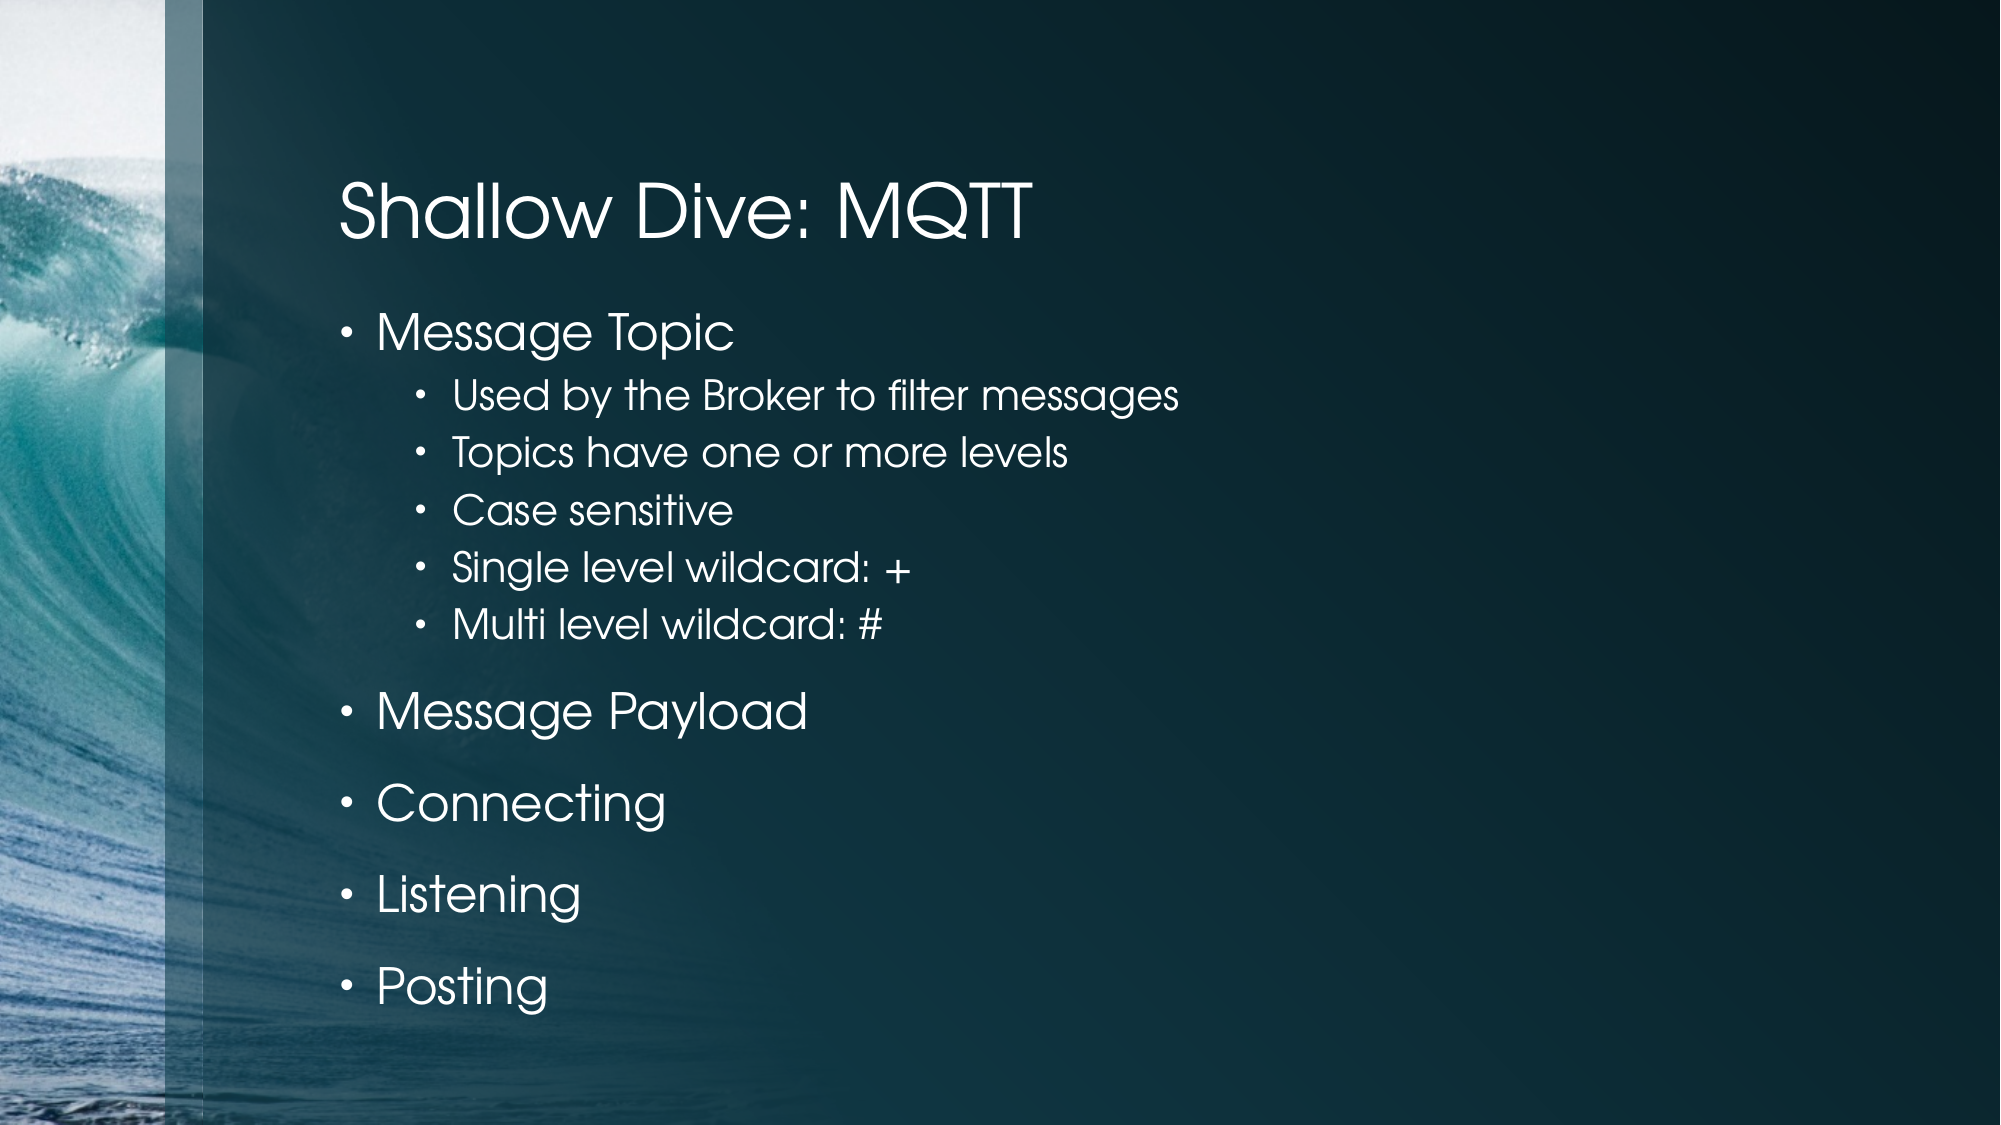

# Shallow Dive: MQTT
Message Topic
Used by the Broker to filter messages
Topics have one or more levels
Case sensitive
Single level wildcard: +
Multi level wildcard: #
Message Payload
Connecting
Listening
Posting